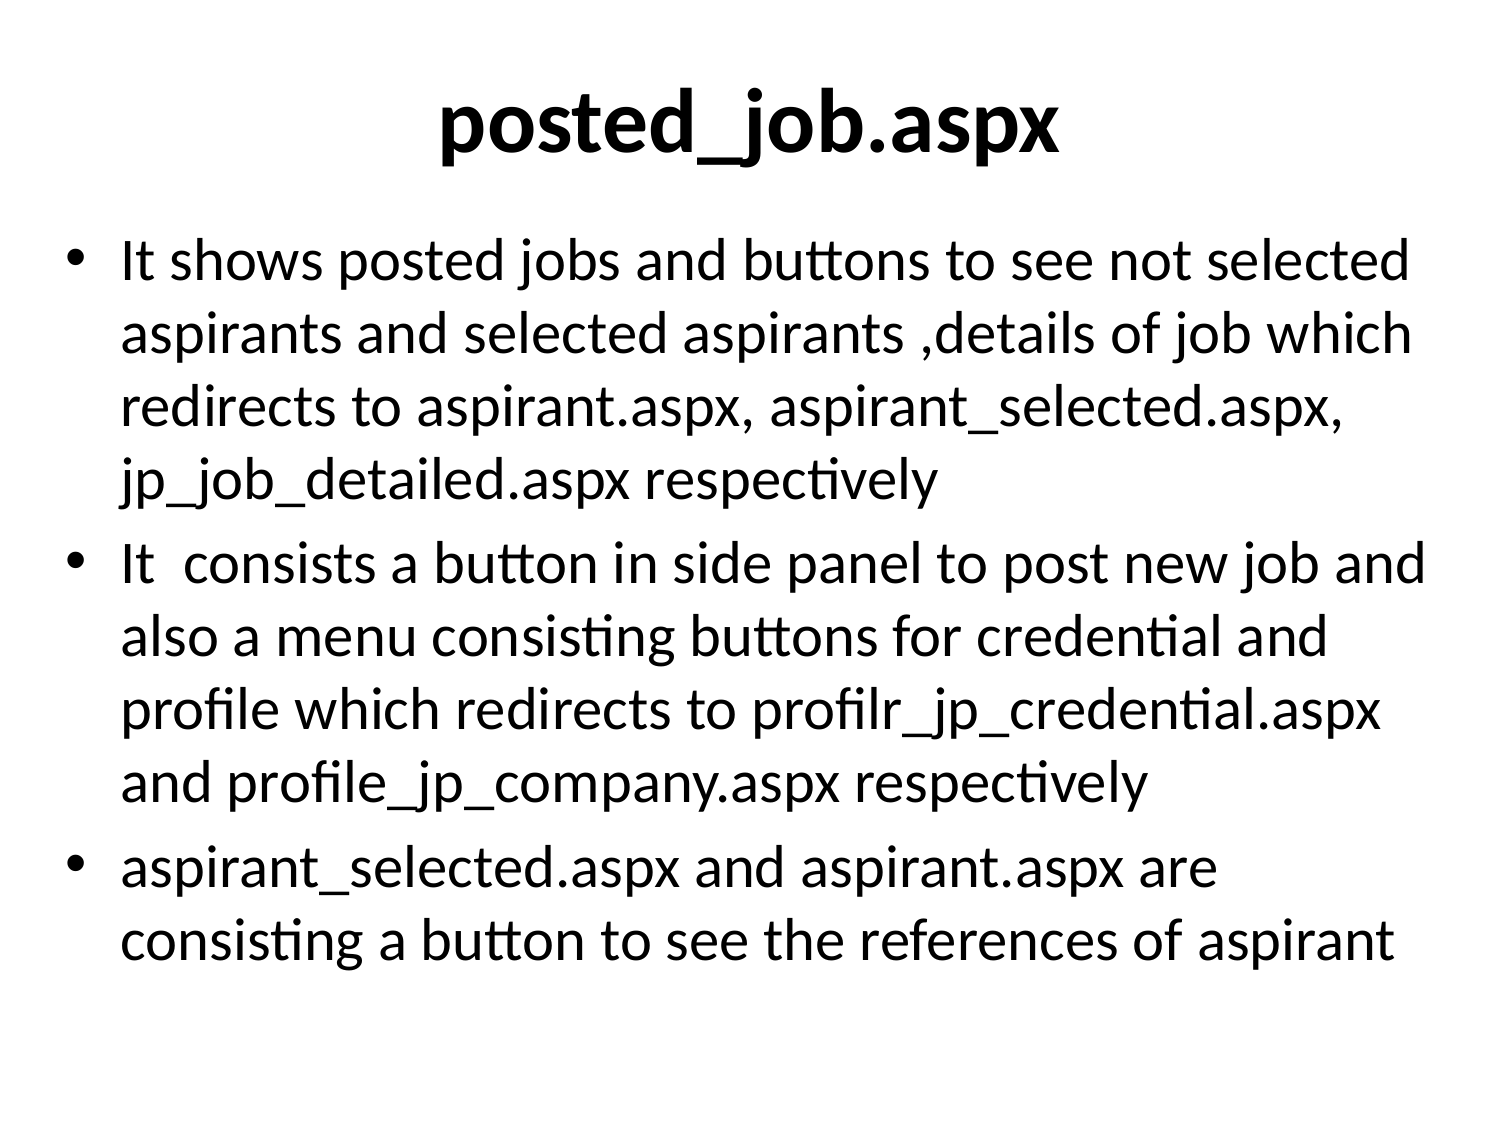

# posted_job.aspx
It shows posted jobs and buttons to see not selected aspirants and selected aspirants ,details of job which redirects to aspirant.aspx, aspirant_selected.aspx, jp_job_detailed.aspx respectively
It  consists a button in side panel to post new job and also a menu consisting buttons for credential and profile which redirects to profilr_jp_credential.aspx and profile_jp_company.aspx respectively
aspirant_selected.aspx and aspirant.aspx are consisting a button to see the references of aspirant